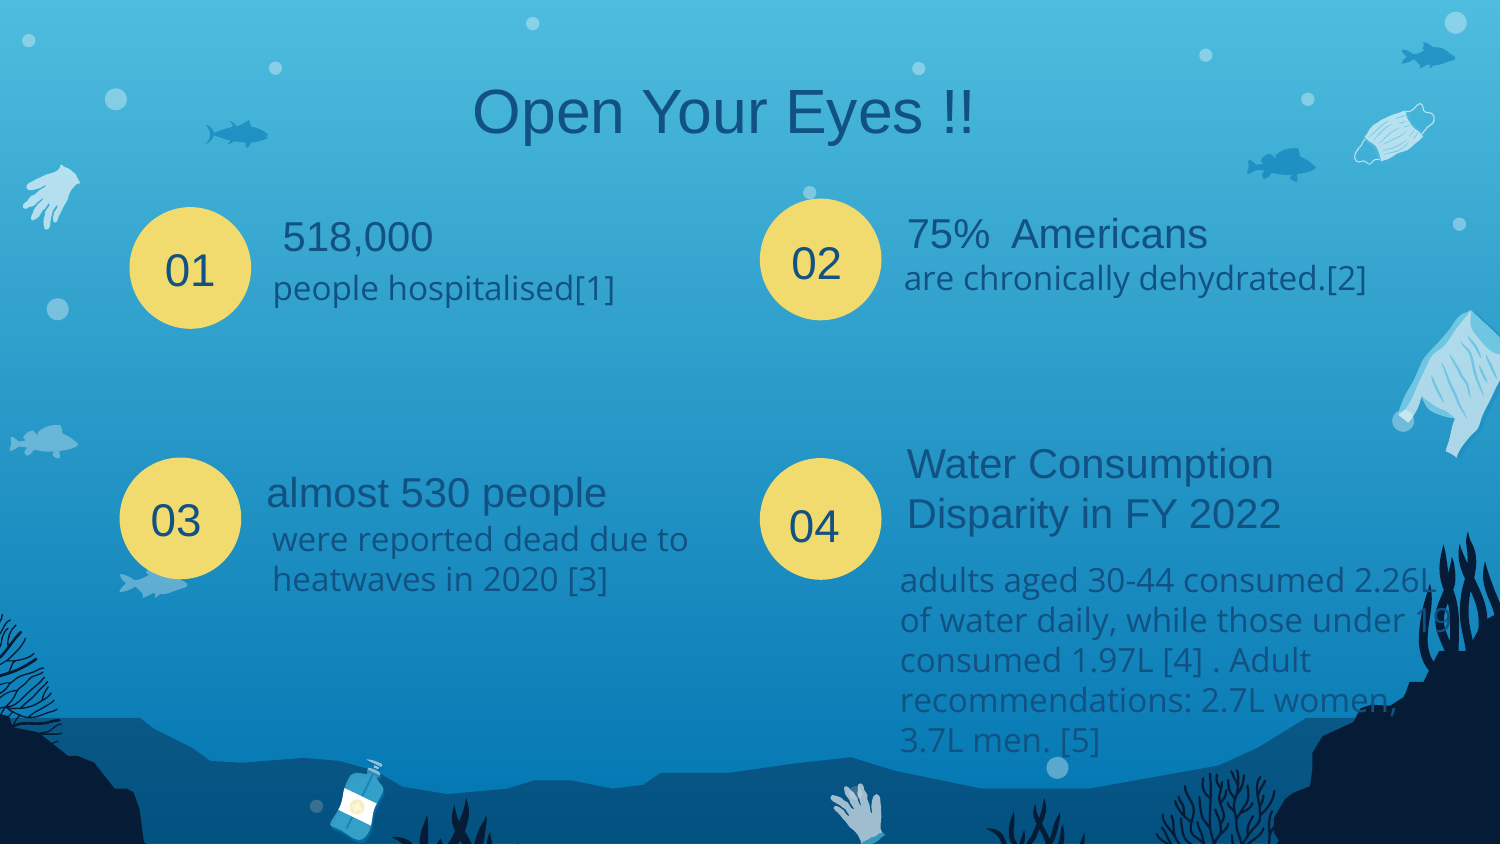

Open Your Eyes !!

75%  Americans
02
# 518,000
01
are chronically dehydrated.[2]
people hospitalised[1]

Water Consumption Disparity in FY 2022
almost 530 people
03
04
were reported dead due to heatwaves in 2020 [3]
adults aged 30-44 consumed 2.26L of water daily, while those under 19 consumed 1.97L [4] . Adult recommendations: 2.7L women, 3.7L men. [5]